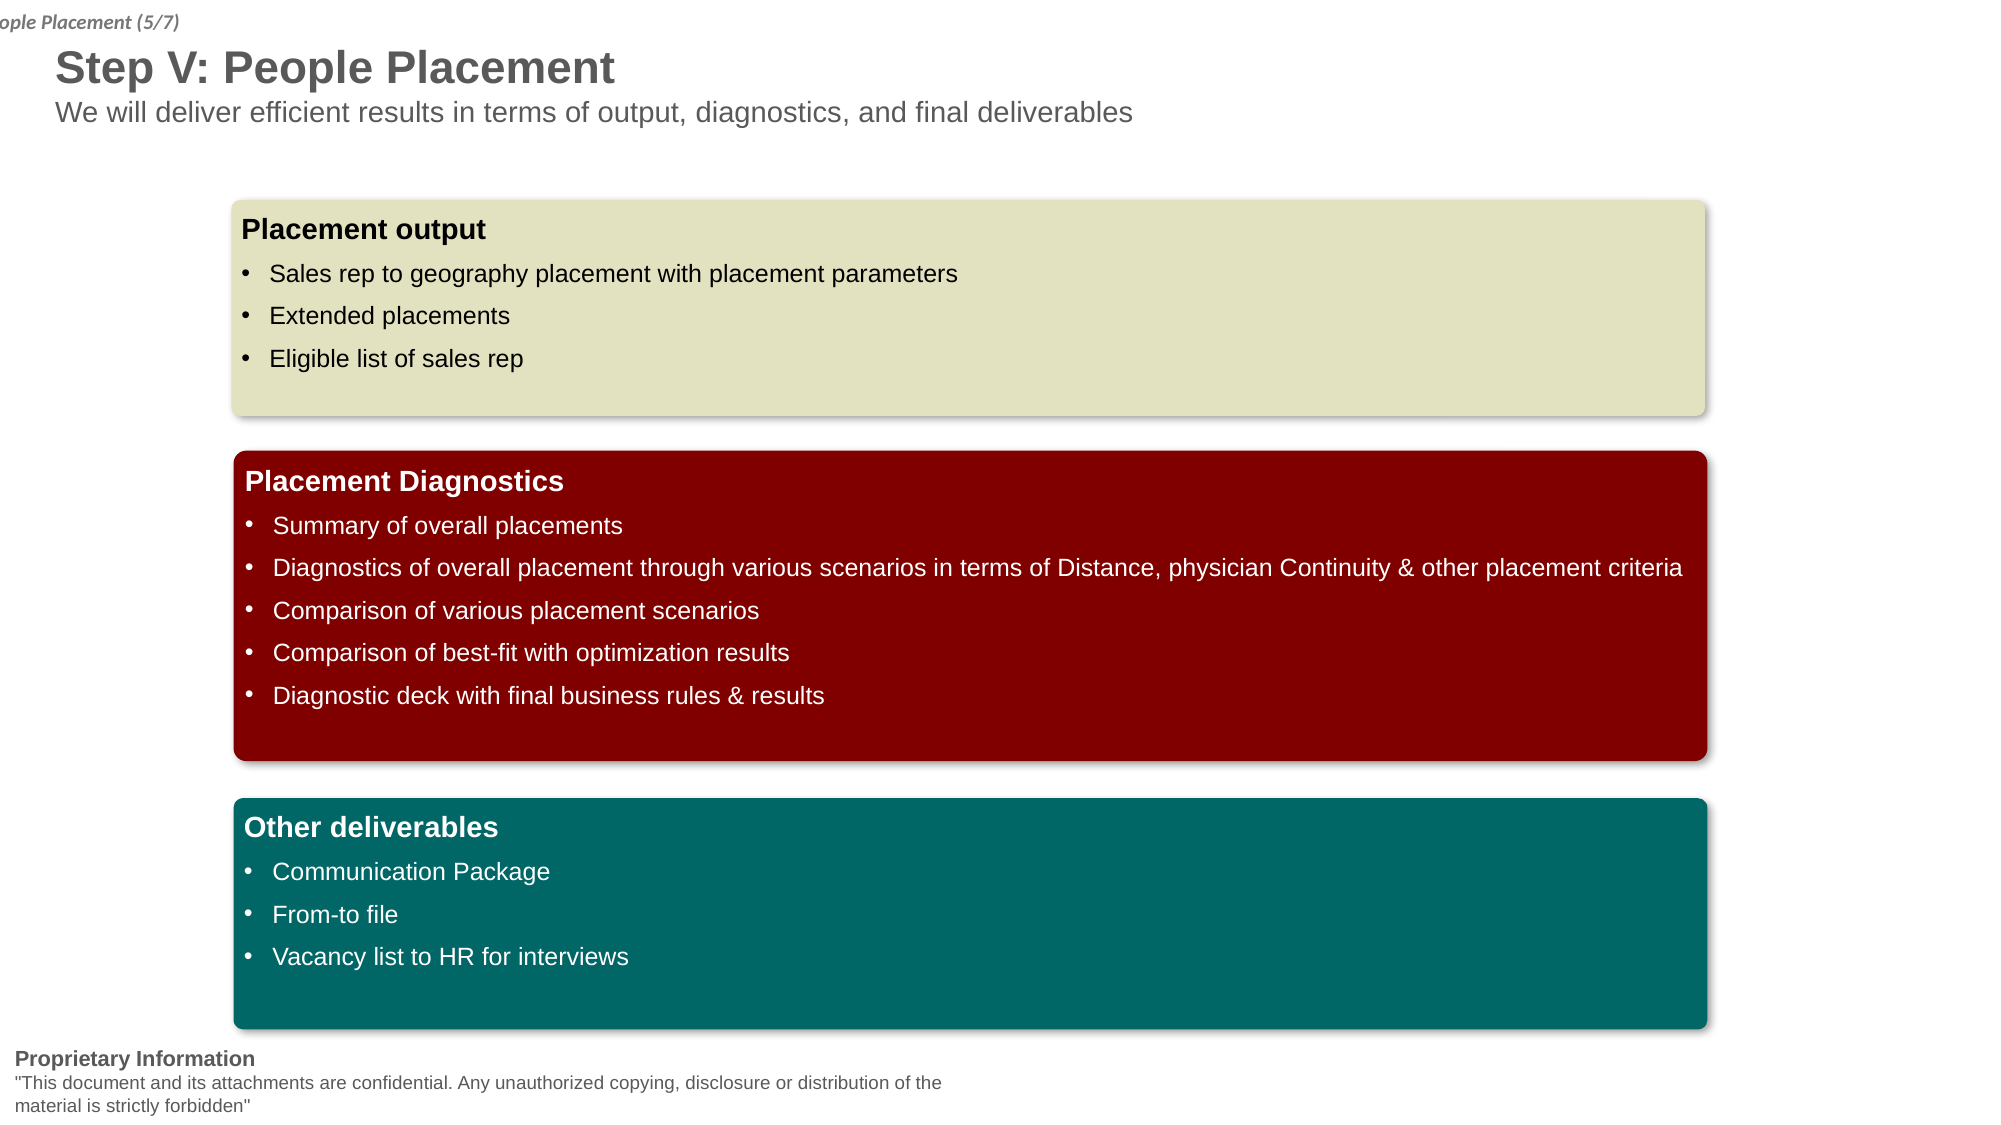

People Placement (5/7)
Step V: People Placement
We will deliver efficient results in terms of output, diagnostics, and final deliverables
Placement output
Sales rep to geography placement with placement parameters
Extended placements
Eligible list of sales rep
Placement Diagnostics
Summary of overall placements
Diagnostics of overall placement through various scenarios in terms of Distance, physician Continuity & other placement criteria
Comparison of various placement scenarios
Comparison of best-fit with optimization results
Diagnostic deck with final business rules & results
Other deliverables
Communication Package
From-to file
Vacancy list to HR for interviews